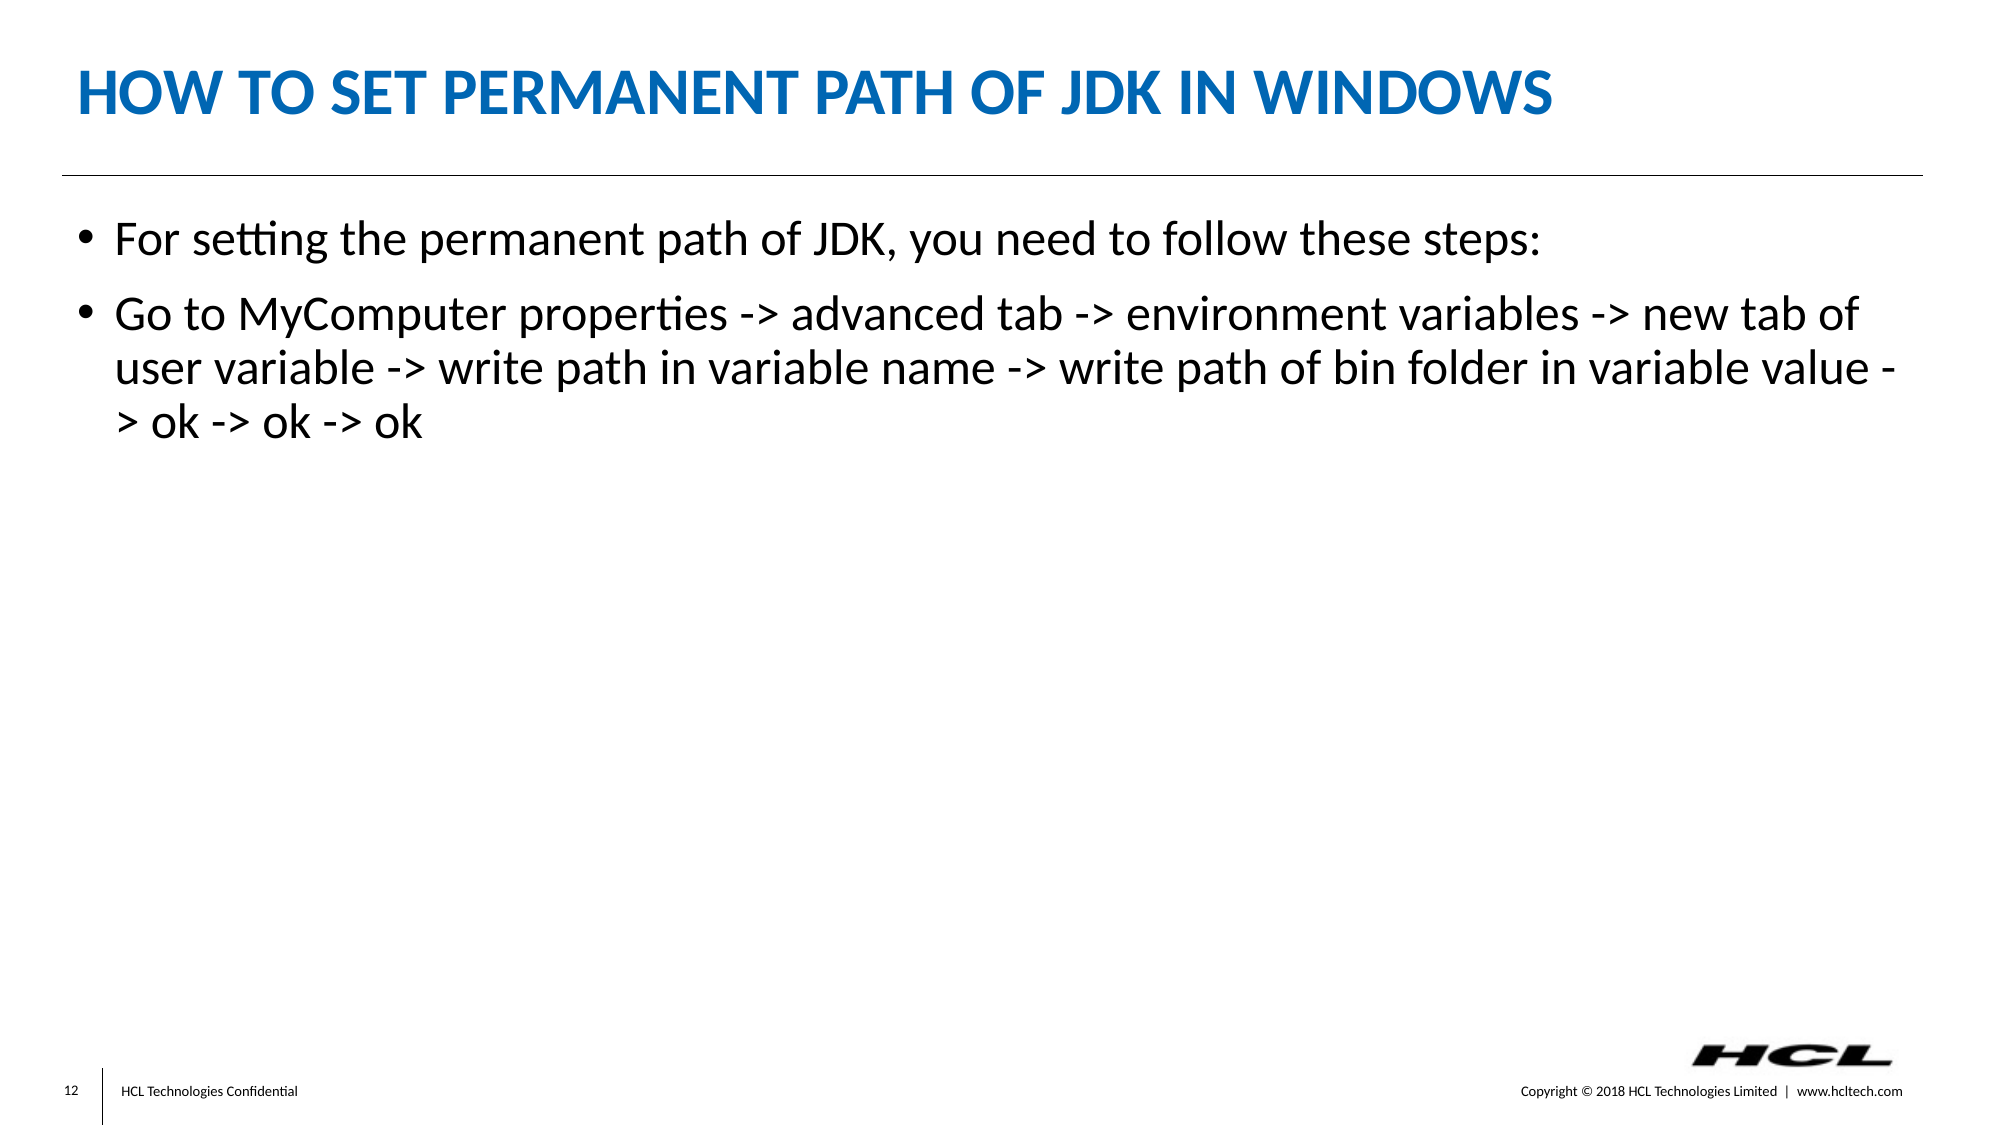

# How to set Permanent Path of JDK in Windows
For setting the permanent path of JDK, you need to follow these steps:
Go to MyComputer properties -> advanced tab -> environment variables -> new tab of user variable -> write path in variable name -> write path of bin folder in variable value -> ok -> ok -> ok